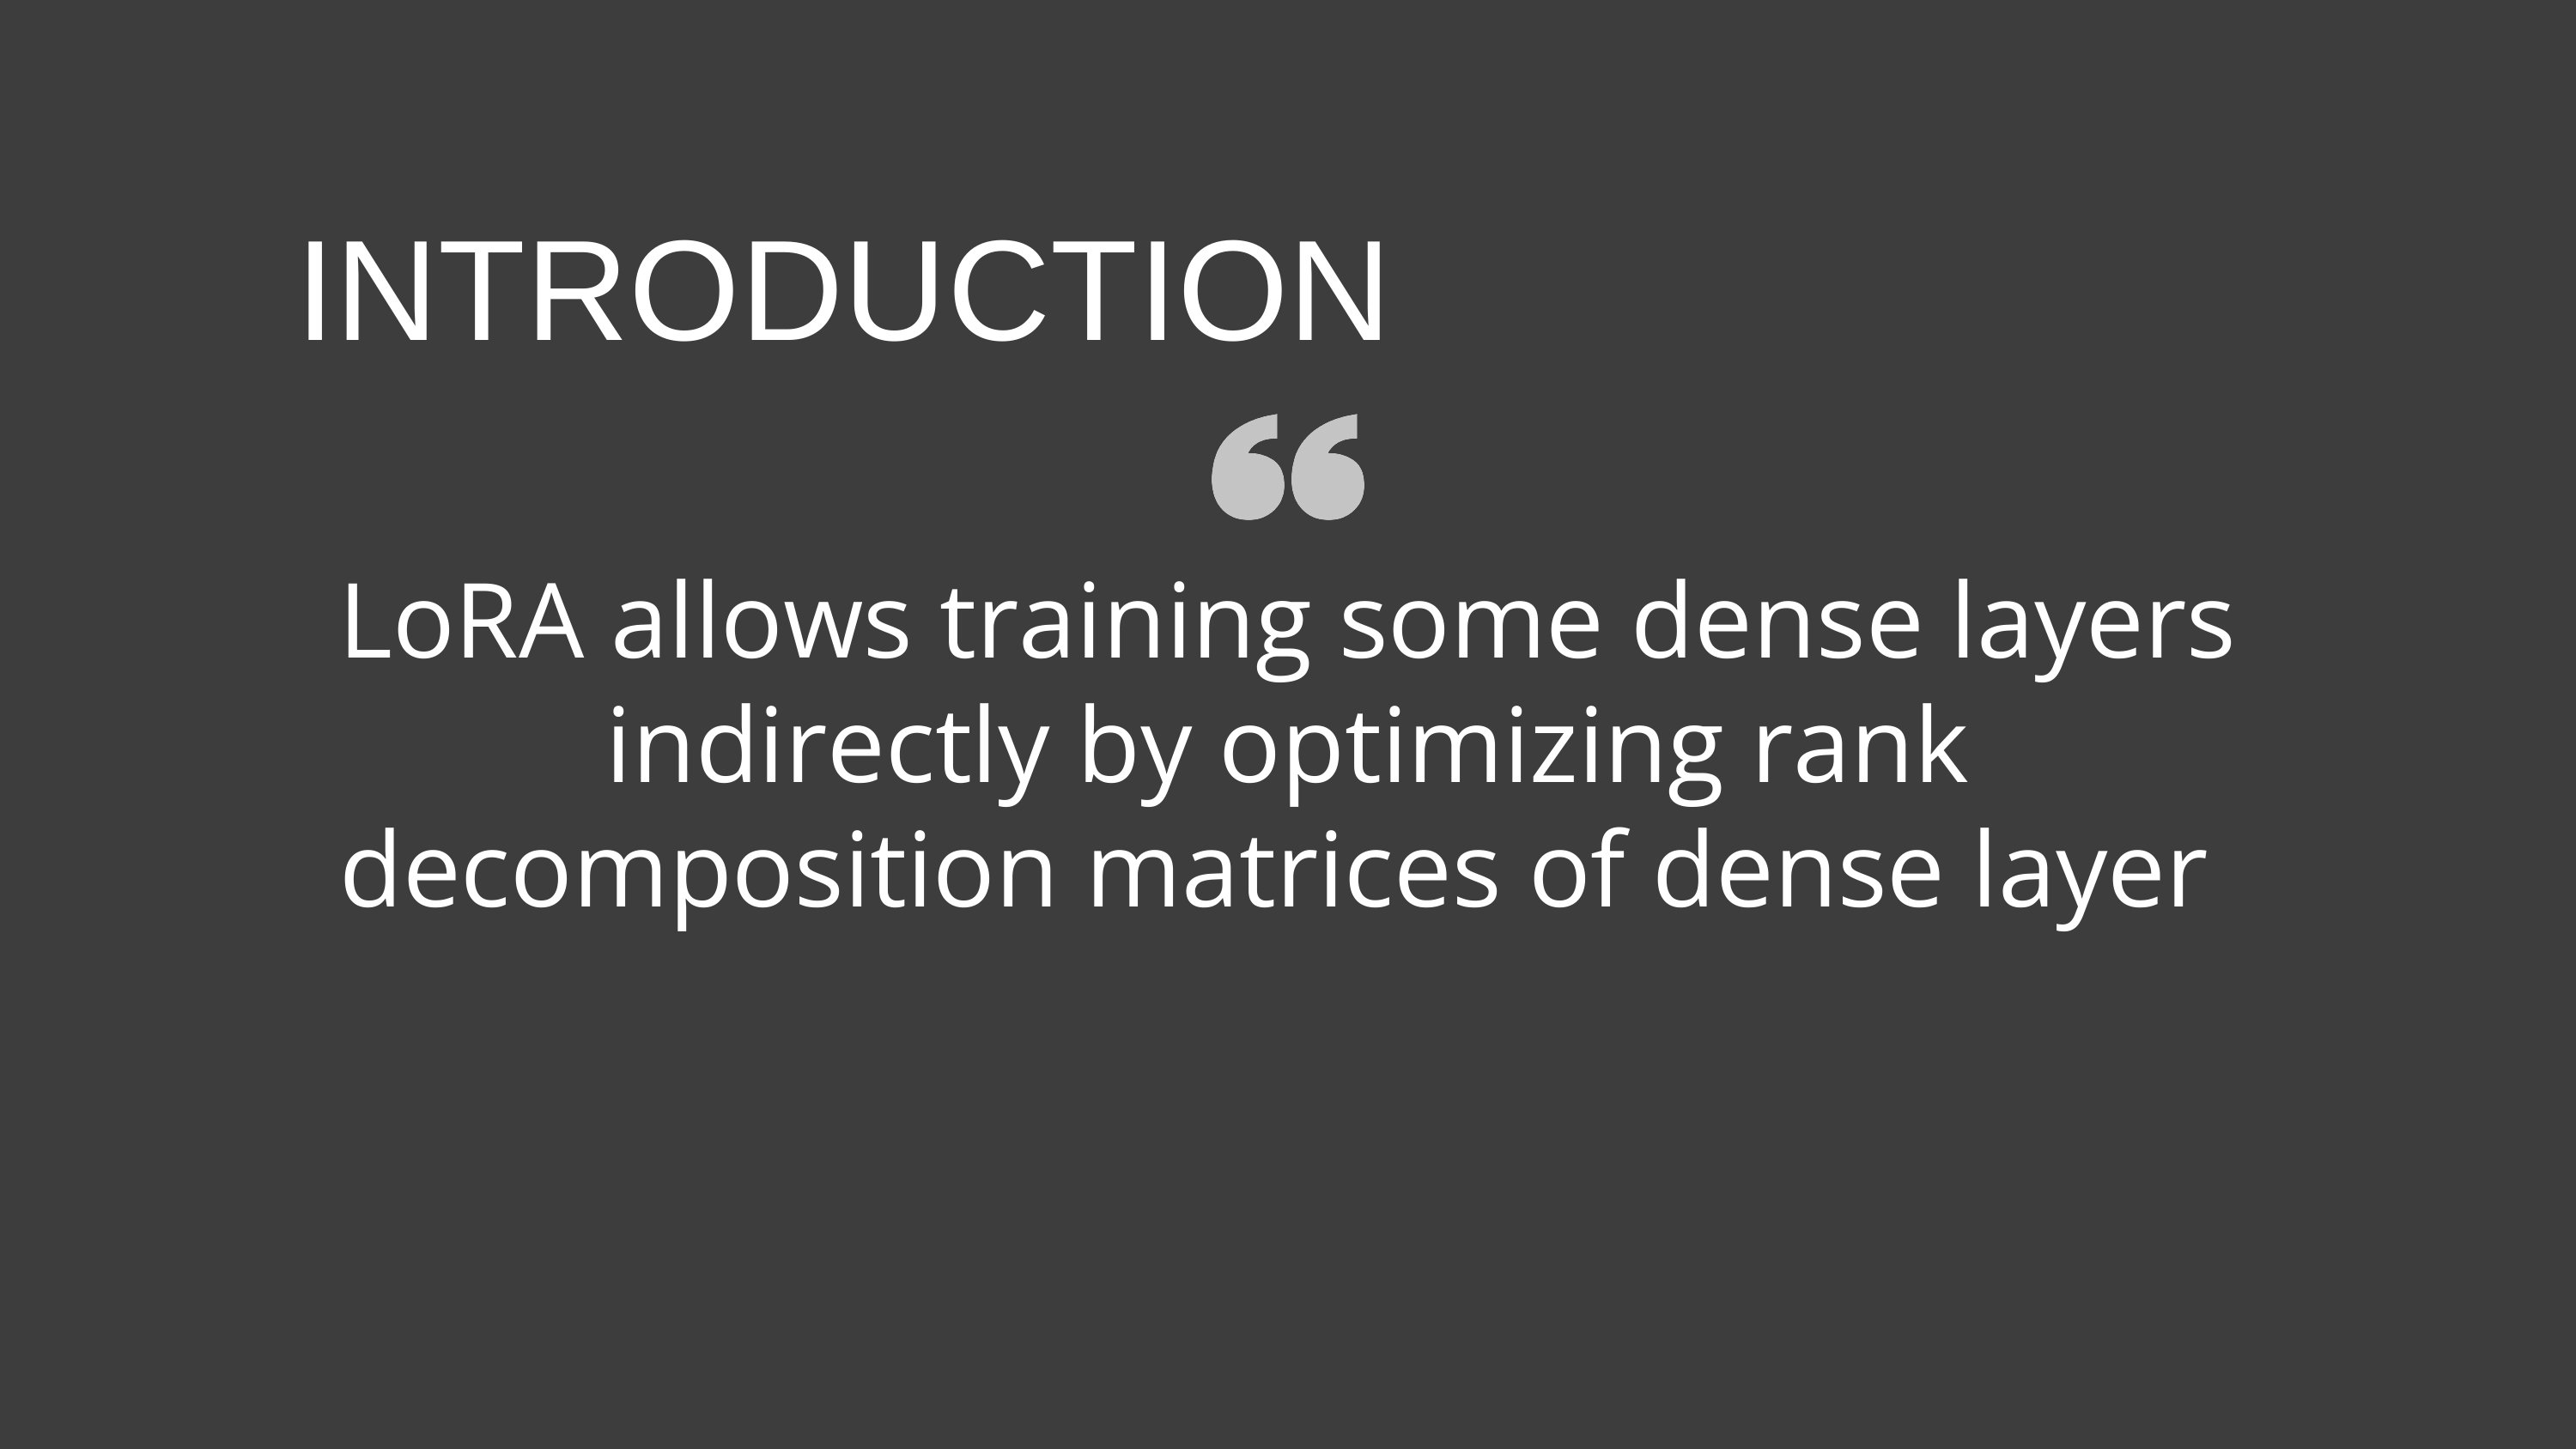

INTRODUCTION

LoRA allows training some dense layers indirectly by optimizing rank decomposition matrices of dense layer